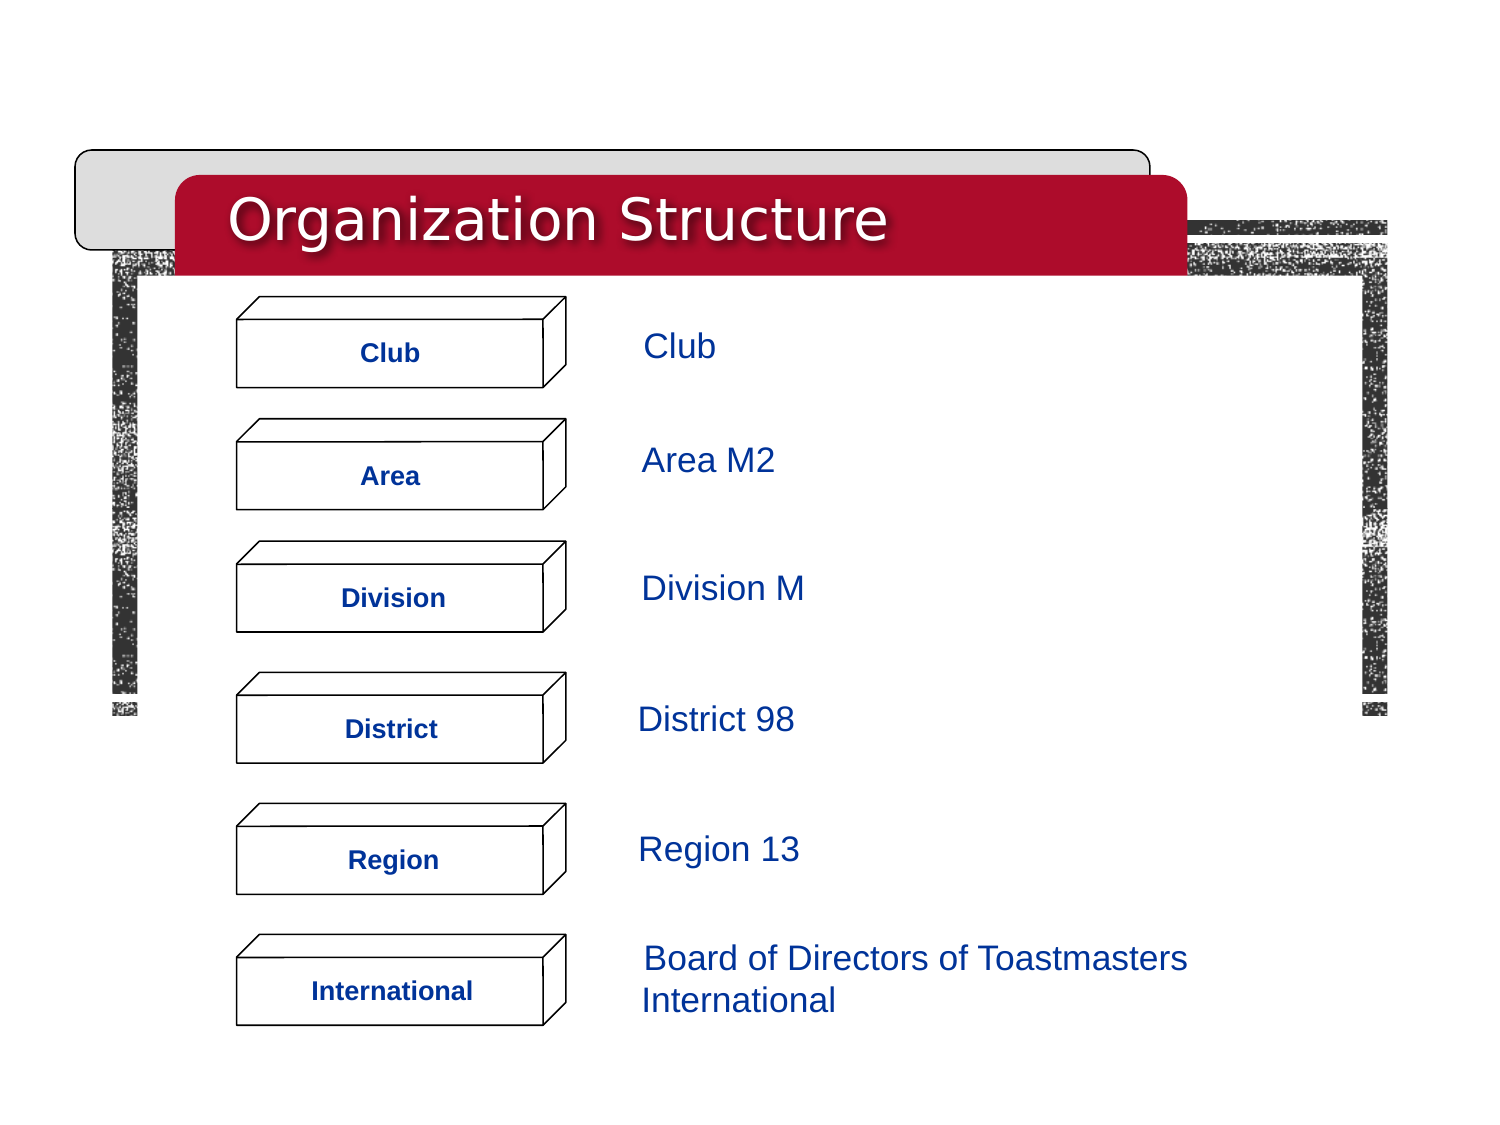

Organization Structure

Club
Club

Area
Area M2

Division
Division M

District
District 98

Region
Region 13

International
Board of Directors of Toastmasters
International